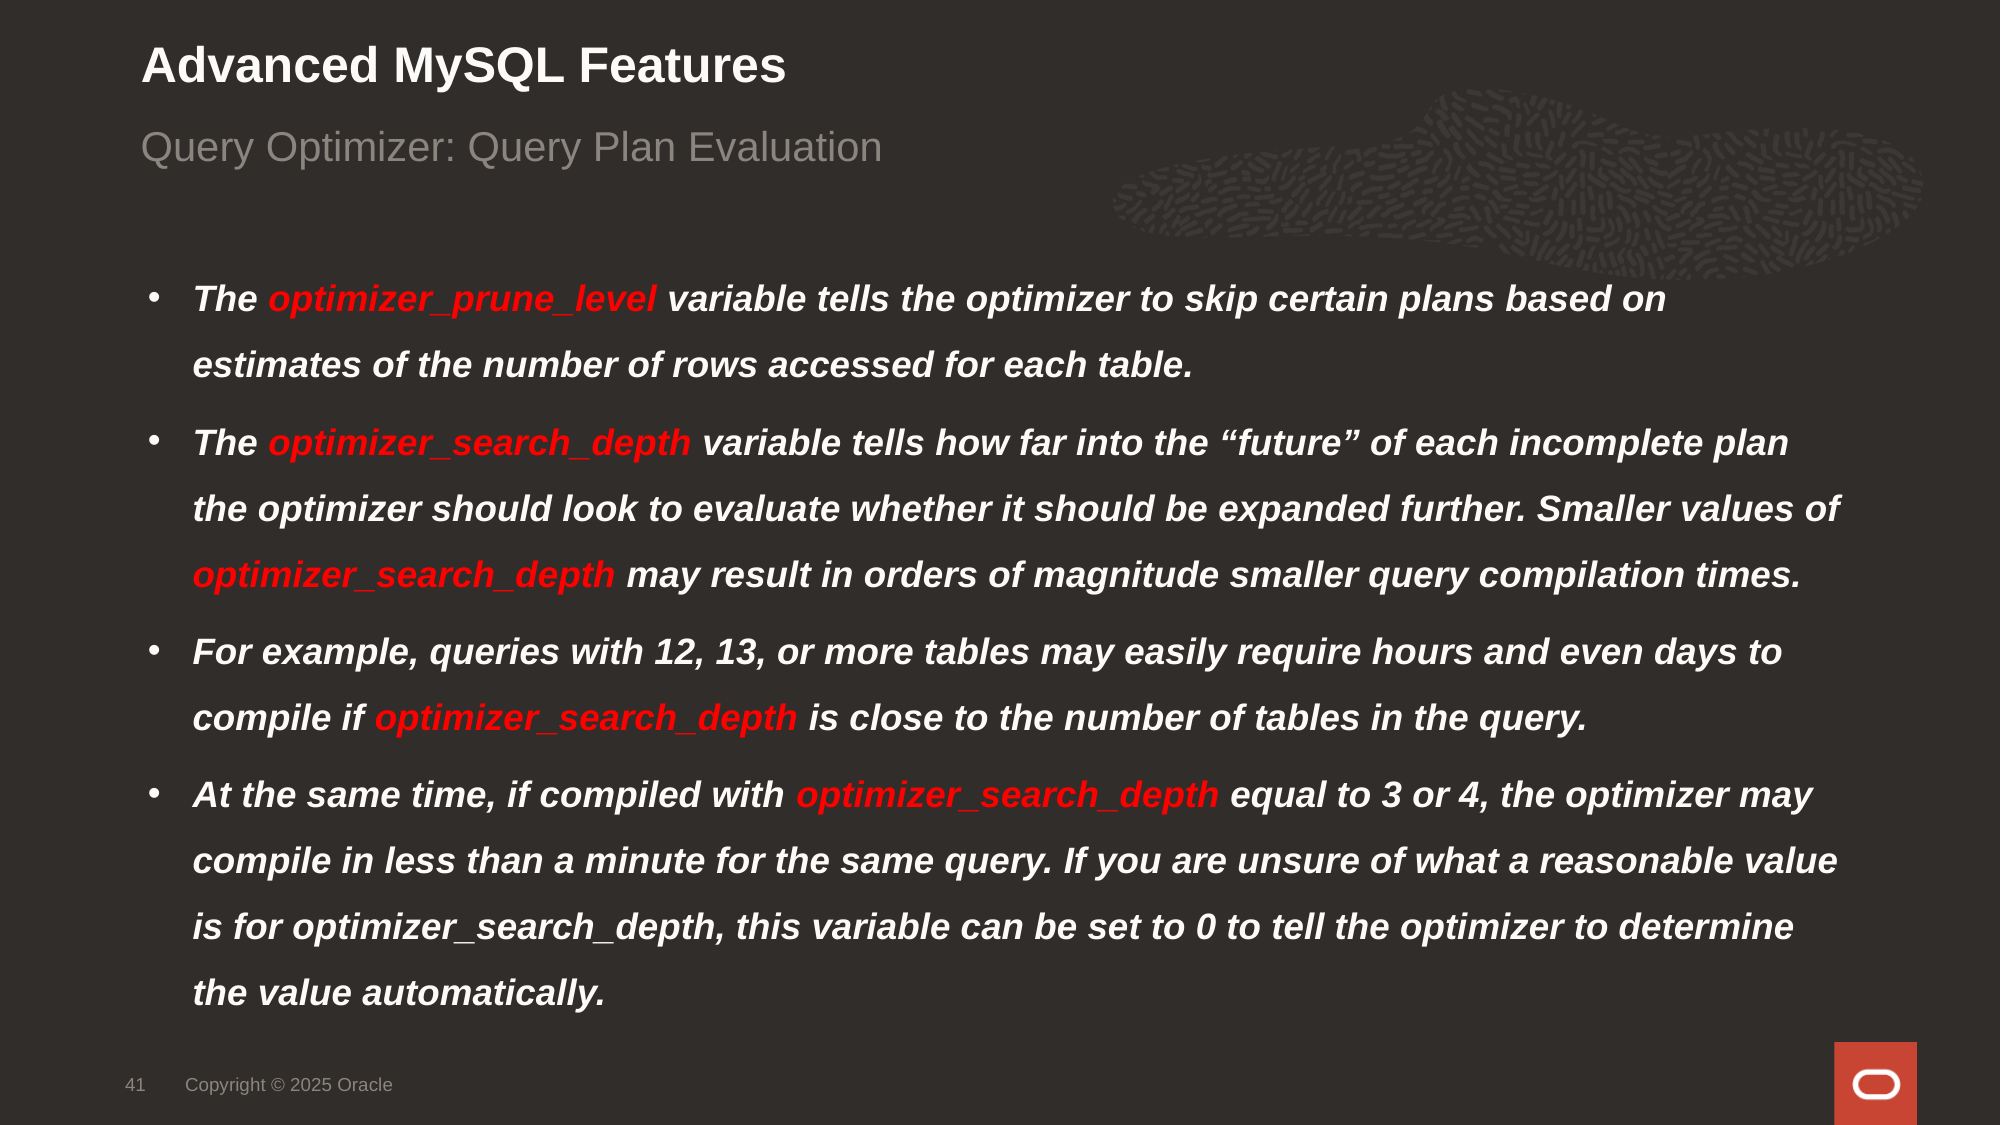

Advanced MySQL Features
Query Optimizer: Query Plan Evaluation
The optimizer_prune_level variable tells the optimizer to skip certain plans based on estimates of the number of rows accessed for each table.
The optimizer_search_depth variable tells how far into the “future” of each incomplete plan the optimizer should look to evaluate whether it should be expanded further. Smaller values of optimizer_search_depth may result in orders of magnitude smaller query compilation times.
For example, queries with 12, 13, or more tables may easily require hours and even days to compile if optimizer_search_depth is close to the number of tables in the query.
At the same time, if compiled with optimizer_search_depth equal to 3 or 4, the optimizer may compile in less than a minute for the same query. If you are unsure of what a reasonable value is for optimizer_search_depth, this variable can be set to 0 to tell the optimizer to determine the value automatically.

41
Copyright © 2025 Oracle